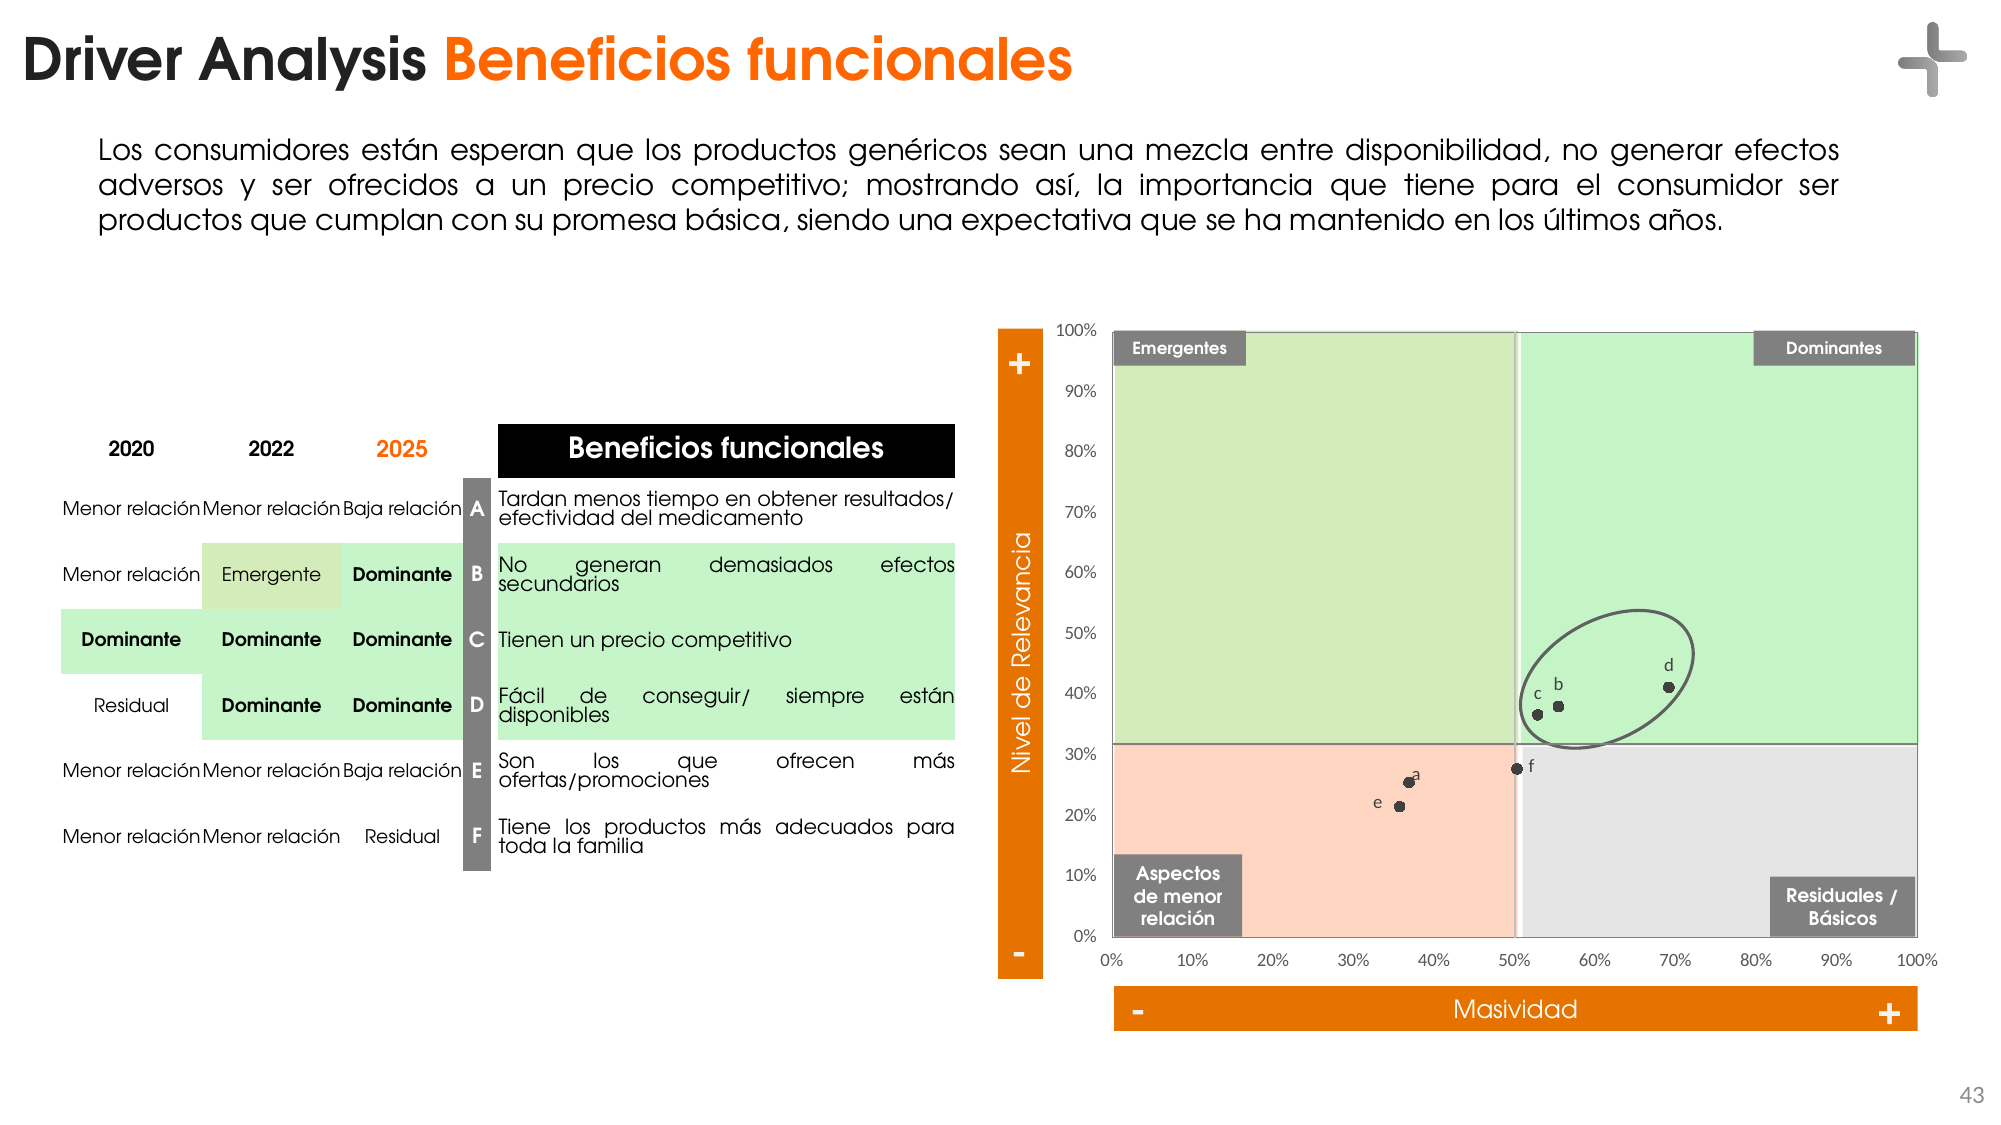

Driver Analysis Beneficios funcionales
Los consumidores están esperan que los productos genéricos sean una mezcla entre disponibilidad, no generar efectos adversos y ser ofrecidos a un precio competitivo; mostrando así, la importancia que tiene para el consumidor ser productos que cumplan con su promesa básica, siendo una expectativa que se ha mantenido en los últimos años.

### Chart

| Category |  |
|---|---|
+

Emergentes
Dominantes

| 2020 | 2022 | 2025 |  |  | Beneficios funcionales |
| --- | --- | --- | --- | --- | --- |
| Menor relación | Menor relación | Baja relación | A |  | Tardan menos tiempo en obtener resultados/ efectividad del medicamento |
| Menor relación | Emergente | Dominante | B |  | No generan demasiados efectos secundarios |
| Dominante | Dominante | Dominante | C |  | Tienen un precio competitivo |
| Residual | Dominante | Dominante | D |  | Fácil de conseguir/ siempre están disponibles |
| Menor relación | Menor relación | Baja relación | E |  | Son los que ofrecen más ofertas/promociones |
| Menor relación | Menor relación | Residual | F |  | Tiene los productos más adecuados para toda la familia |

Nivel de Relevancia

Aspectos de menor relación
Residuales / Básicos
-
-
+
Masividad
43